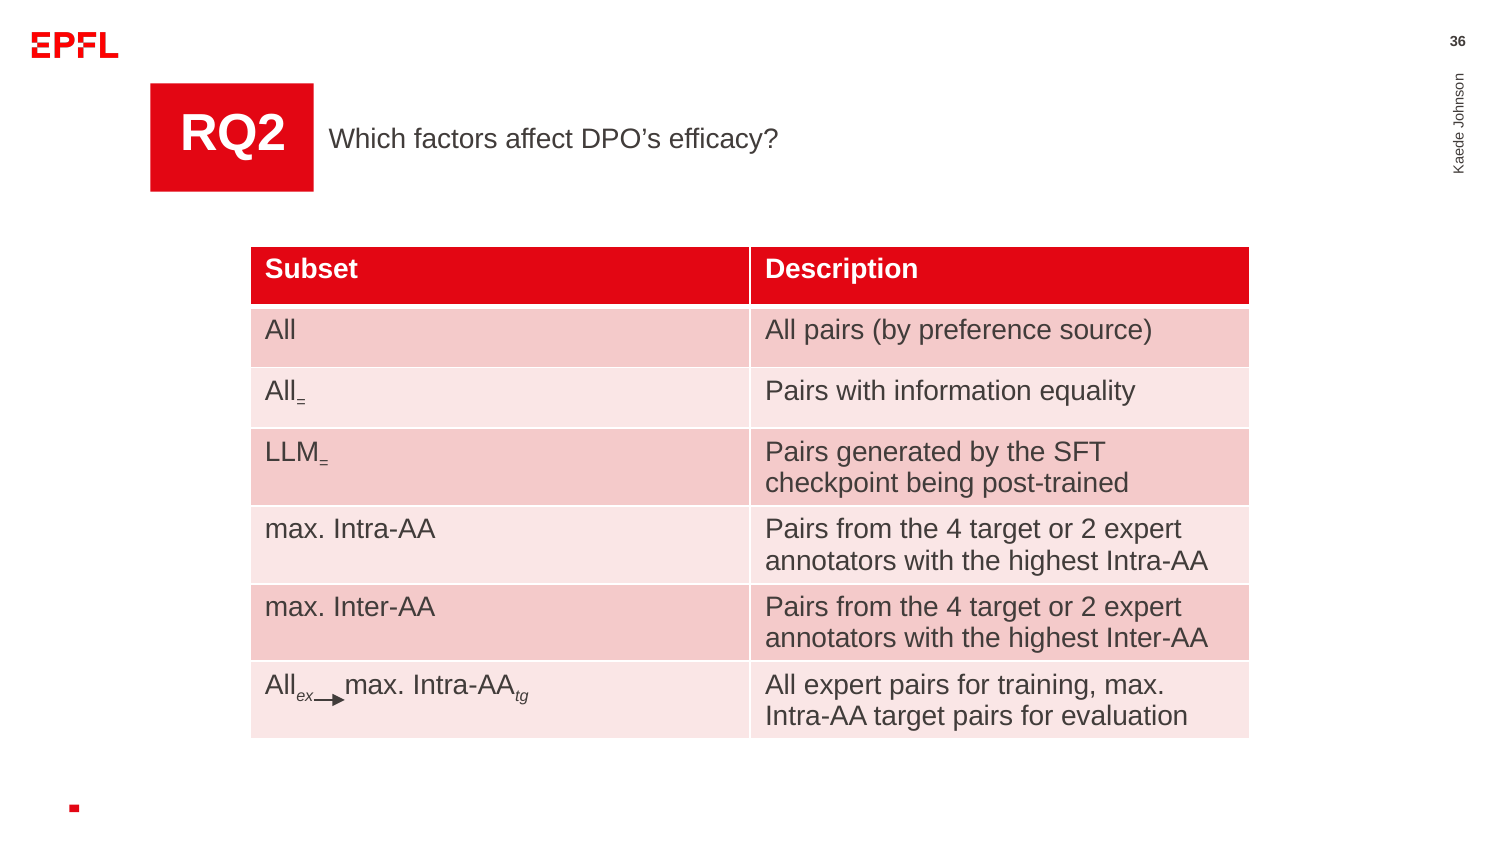

36
# RQ2
Which factors affect DPO’s efficacy?
| Subset | Description |
| --- | --- |
| All | All pairs (by preference source) |
| All= | Pairs with information equality |
| LLM= | Pairs generated by the SFT checkpoint being post-trained |
| max. Intra-AA | Pairs from the 4 target or 2 expert annotators with the highest Intra-AA |
| max. Inter-AA | Pairs from the 4 target or 2 expert annotators with the highest Inter-AA |
| Allex max. Intra-AAtg | All expert pairs for training, max. Intra-AA target pairs for evaluation |
Kaede Johnson